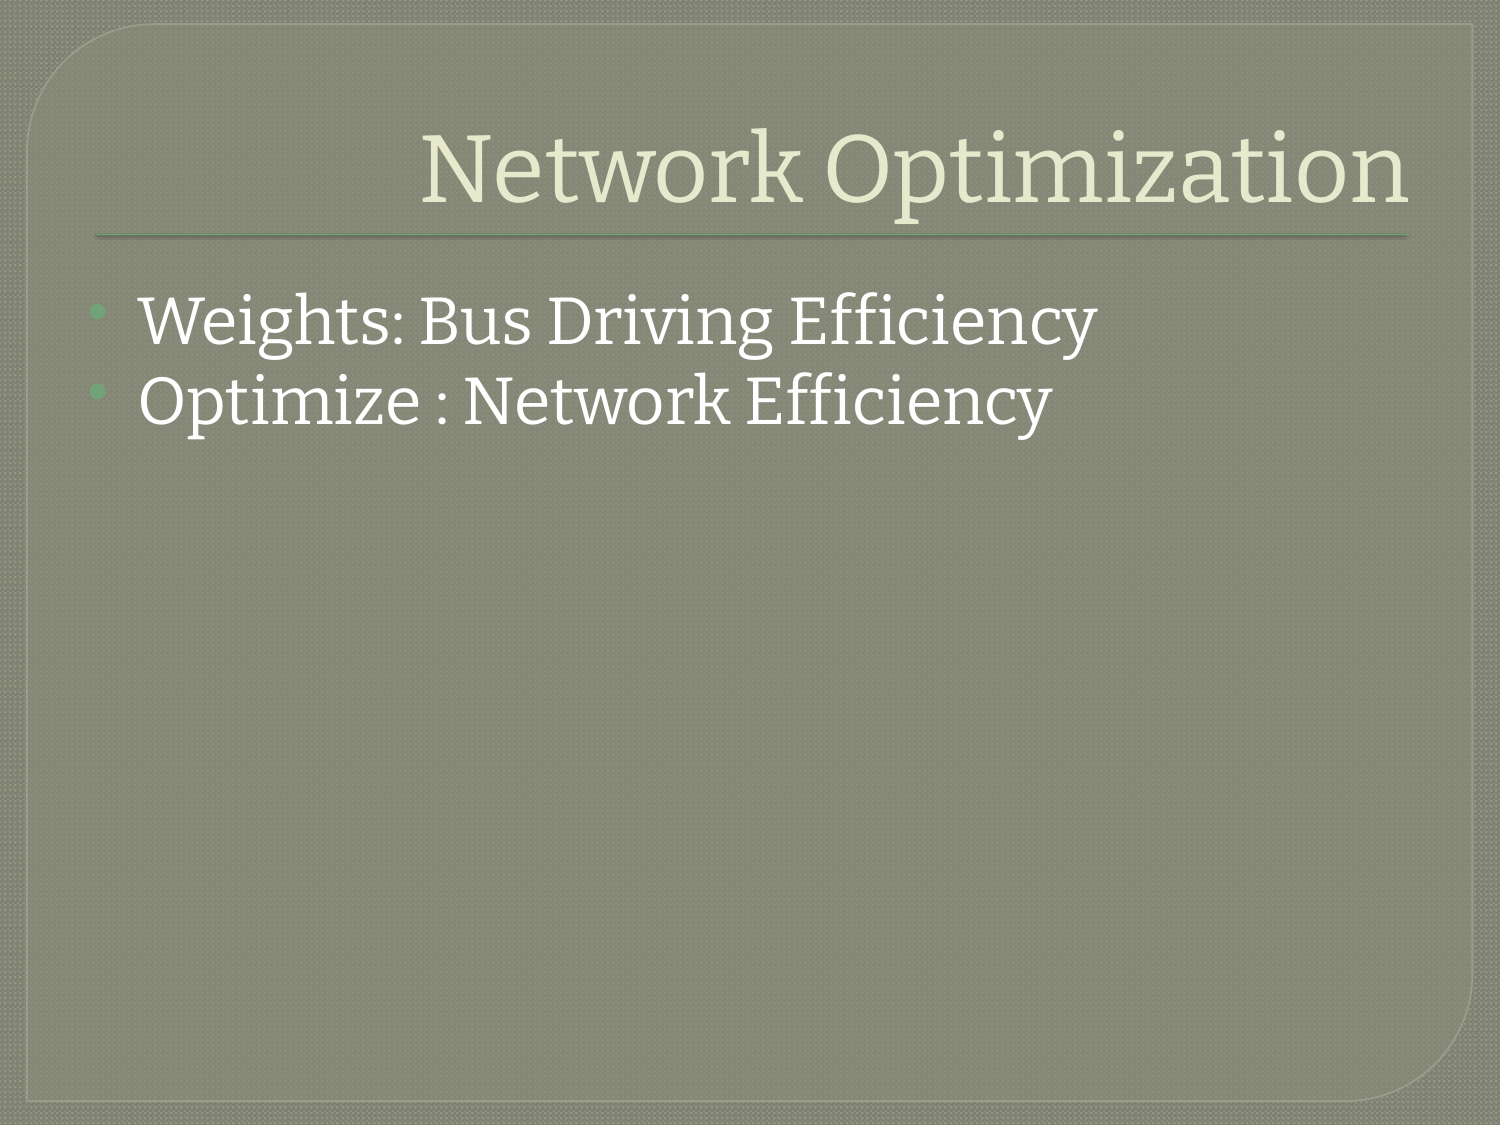

# Network Optimization
Weights: Bus Driving Efficiency
Optimize : Network Efficiency